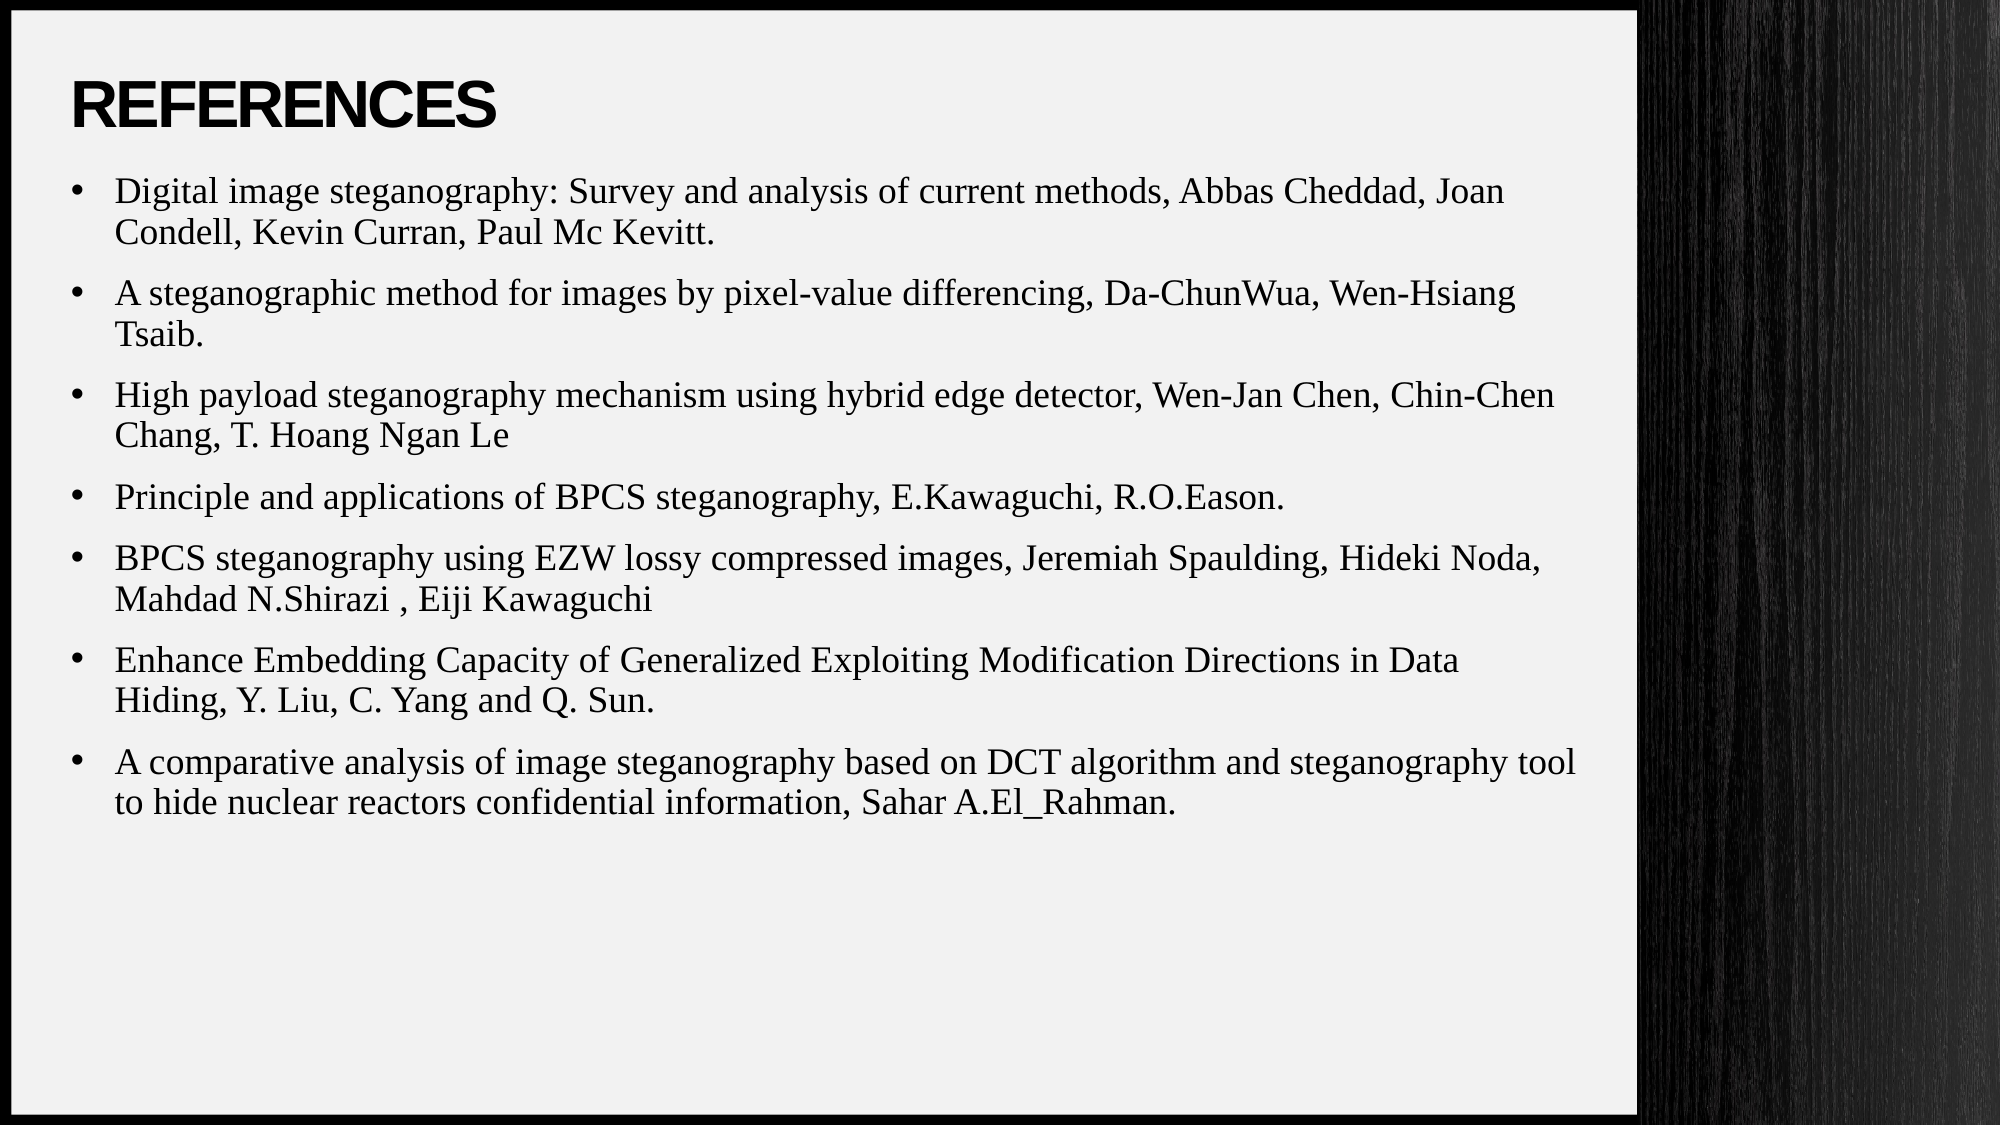

# references
Digital image steganography: Survey and analysis of current methods, Abbas Cheddad, Joan Condell, Kevin Curran, Paul Mc Kevitt.
A steganographic method for images by pixel-value differencing, Da-ChunWua, Wen-Hsiang Tsaib.
High payload steganography mechanism using hybrid edge detector, Wen-Jan Chen, Chin-Chen Chang, T. Hoang Ngan Le
Principle and applications of BPCS steganography, E.Kawaguchi, R.O.Eason.
BPCS steganography using EZW lossy compressed images, Jeremiah Spaulding, Hideki Noda, Mahdad N.Shirazi , Eiji Kawaguchi
Enhance Embedding Capacity of Generalized Exploiting Modification Directions in Data Hiding, Y. Liu, C. Yang and Q. Sun.
A comparative analysis of image steganography based on DCT algorithm and steganography tool to hide nuclear reactors confidential information, Sahar A.El_Rahman.
36